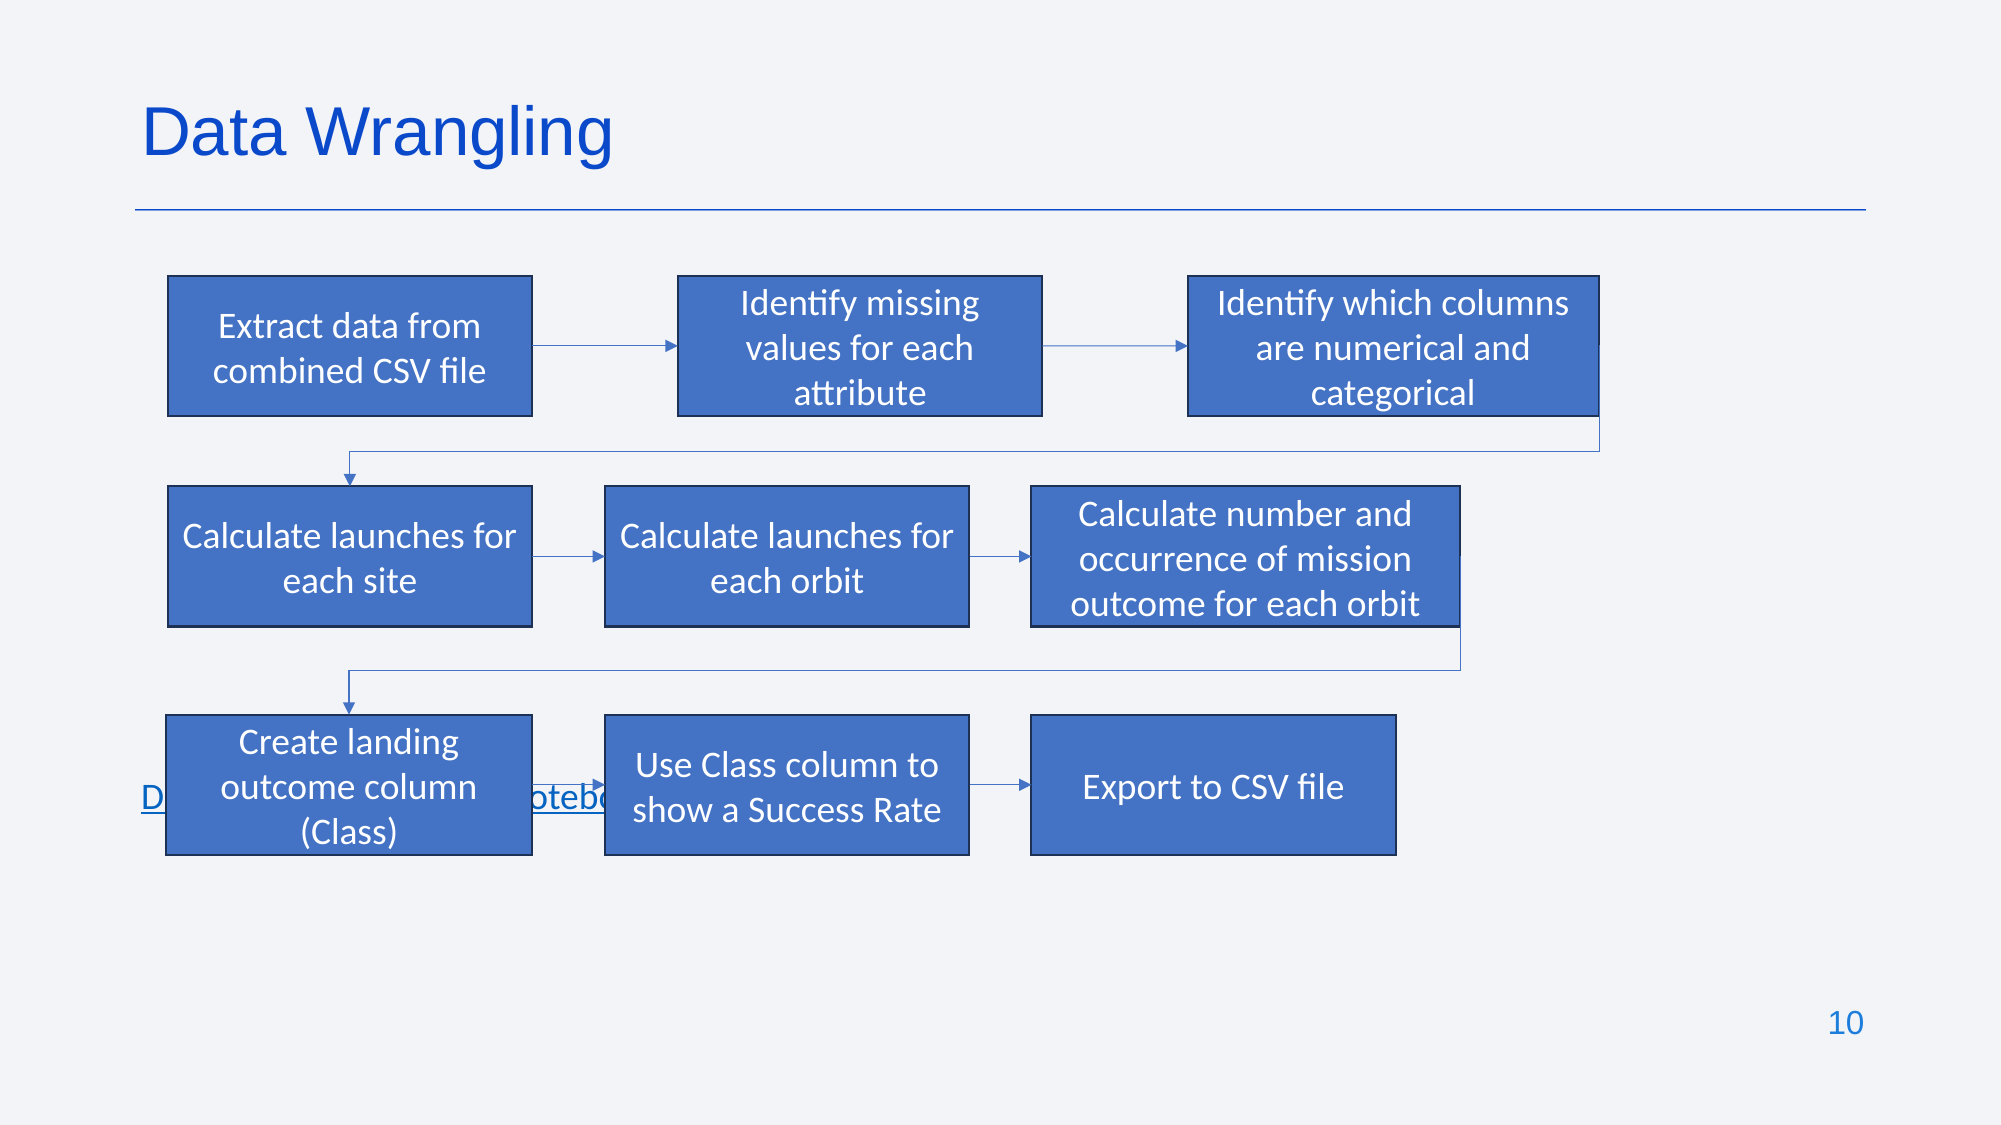

Data Wrangling

Data Wrangling Jupyter Notebook

Extract data from combined CSV file
Identify missing values for each attribute
Identify which columns are numerical and categorical
Calculate launches for each site
Calculate launches for each orbit
Calculate number and occurrence of mission outcome for each orbit
Create landing outcome column (Class)
Use Class column to show a Success Rate
Export to CSV file
10